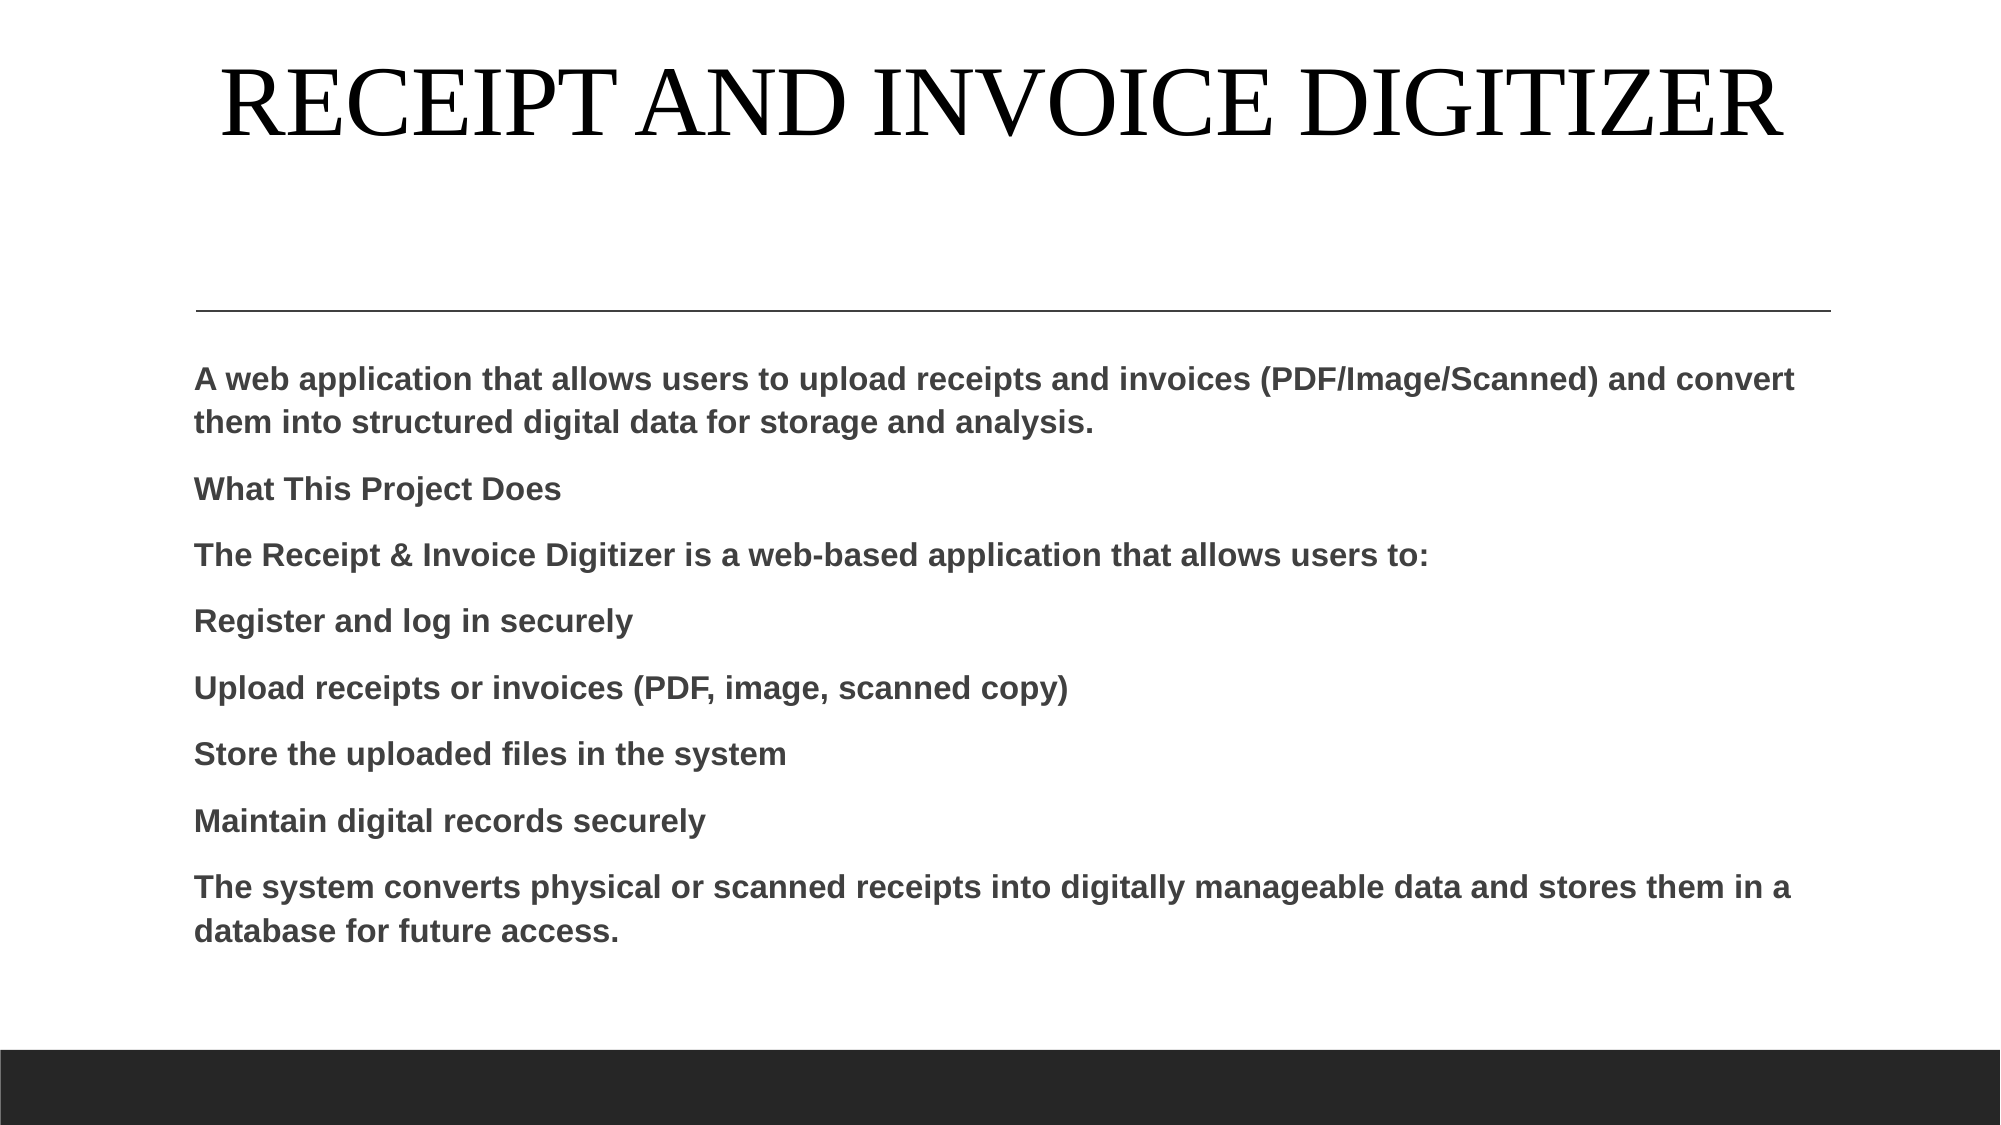

# RECEIPT AND INVOICE DIGITIZER
A web application that allows users to upload receipts and invoices (PDF/Image/Scanned) and convert them into structured digital data for storage and analysis.
What This Project Does
The Receipt & Invoice Digitizer is a web-based application that allows users to:
Register and log in securely
Upload receipts or invoices (PDF, image, scanned copy)
Store the uploaded files in the system
Maintain digital records securely
The system converts physical or scanned receipts into digitally manageable data and stores them in a database for future access.